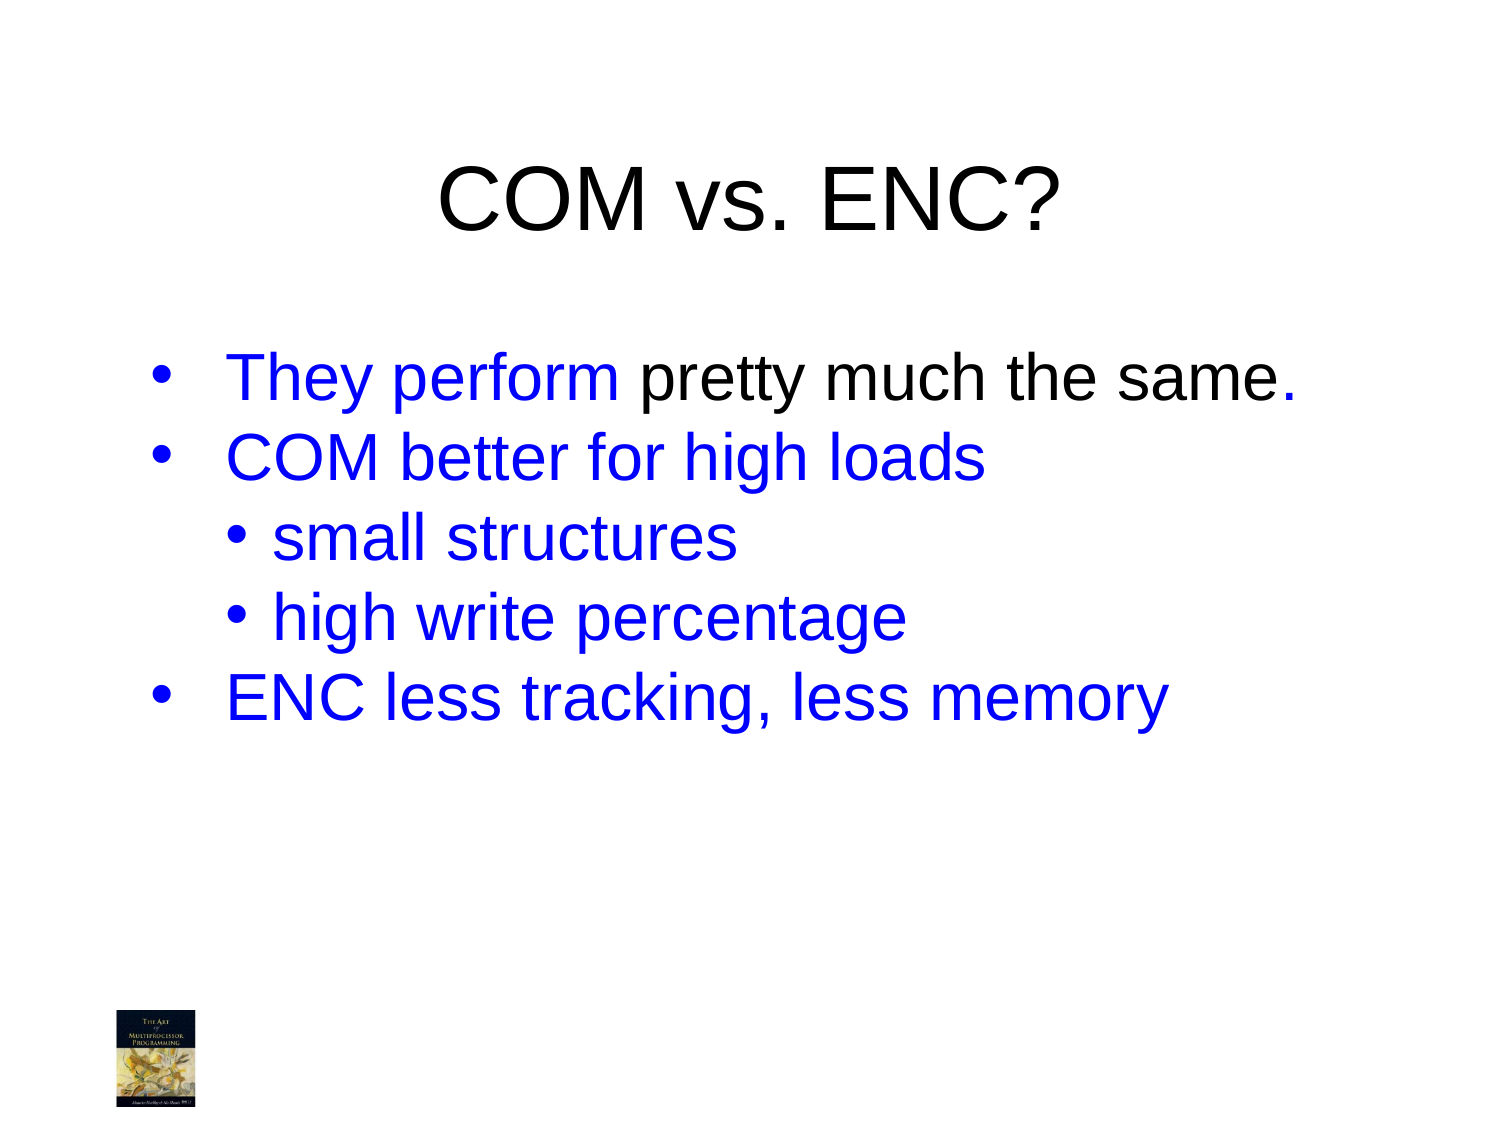

# COM vs. ENC?
They perform pretty much the same.
COM better for high loads
small structures
high write percentage
ENC less tracking, less memory